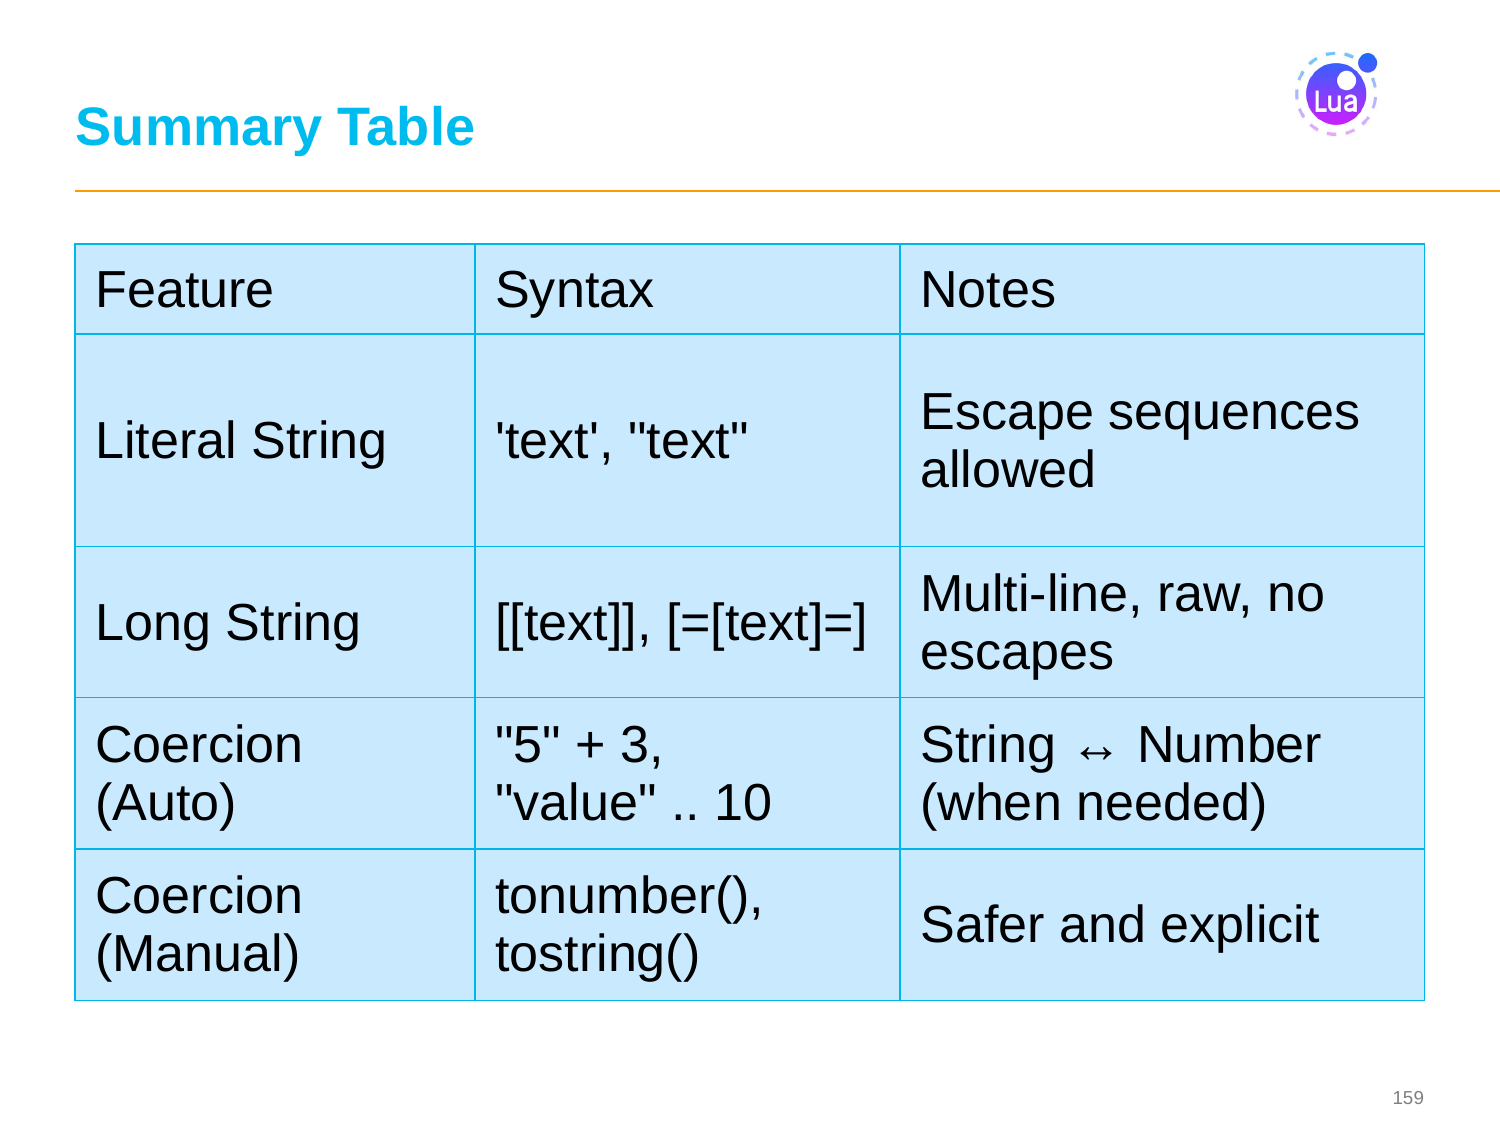

# Summary Table
| Feature | Syntax | Notes |
| --- | --- | --- |
| Literal String | 'text', "text" | Escape sequences allowed |
| Long String | [[text]], [=[text]=] | Multi-line, raw, no escapes |
| Coercion (Auto) | "5" + 3, "value" .. 10 | String ↔ Number (when needed) |
| Coercion (Manual) | tonumber(), tostring() | Safer and explicit |